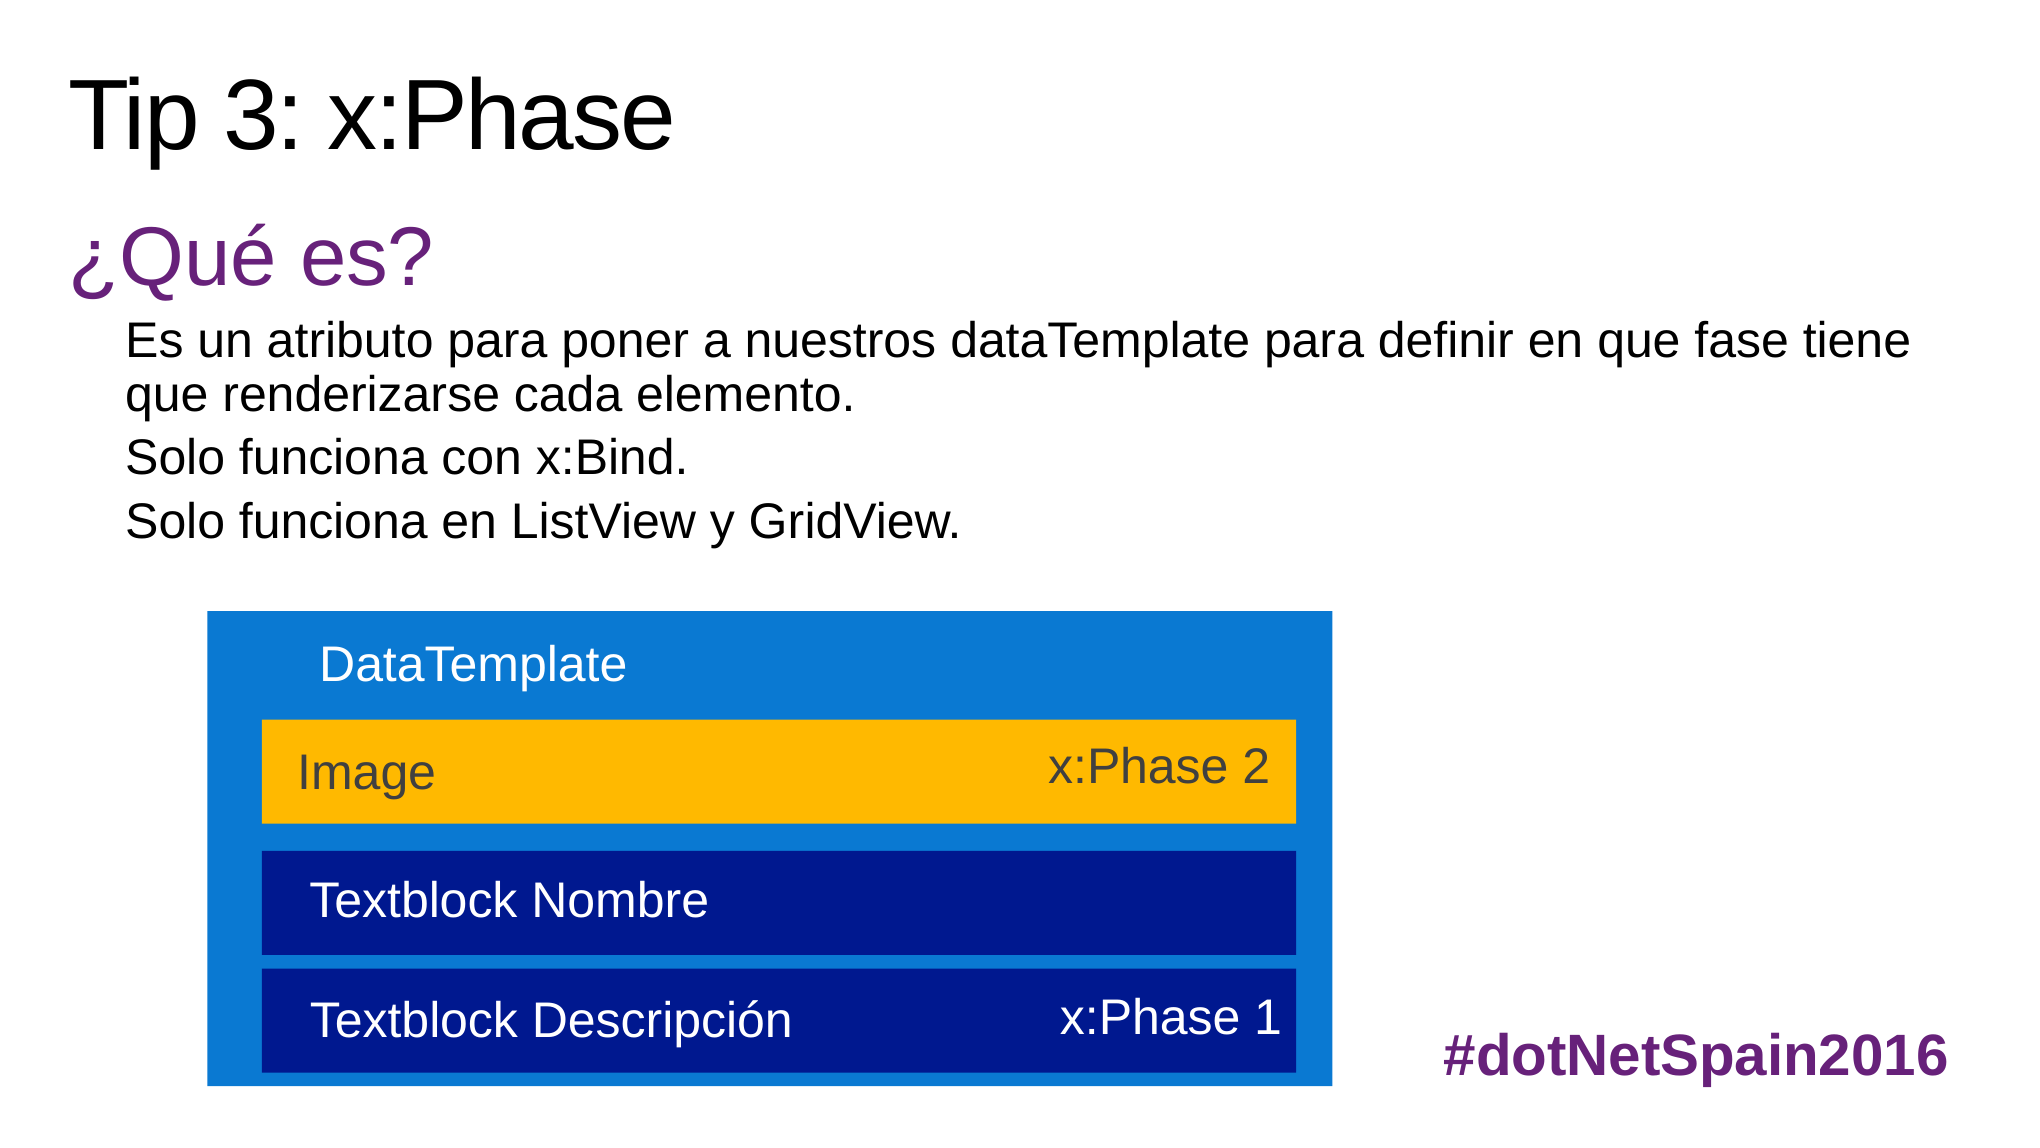

# Tip 3: x:Phase
¿Qué es?
Es un atributo para poner a nuestros dataTemplate para definir en que fase tiene que renderizarse cada elemento.
Solo funciona con x:Bind.
Solo funciona en ListView y GridView.

DataTemplate

Image
Textblock Nombre
Textblock Descripción
x:Phase 2
x:Phase 1